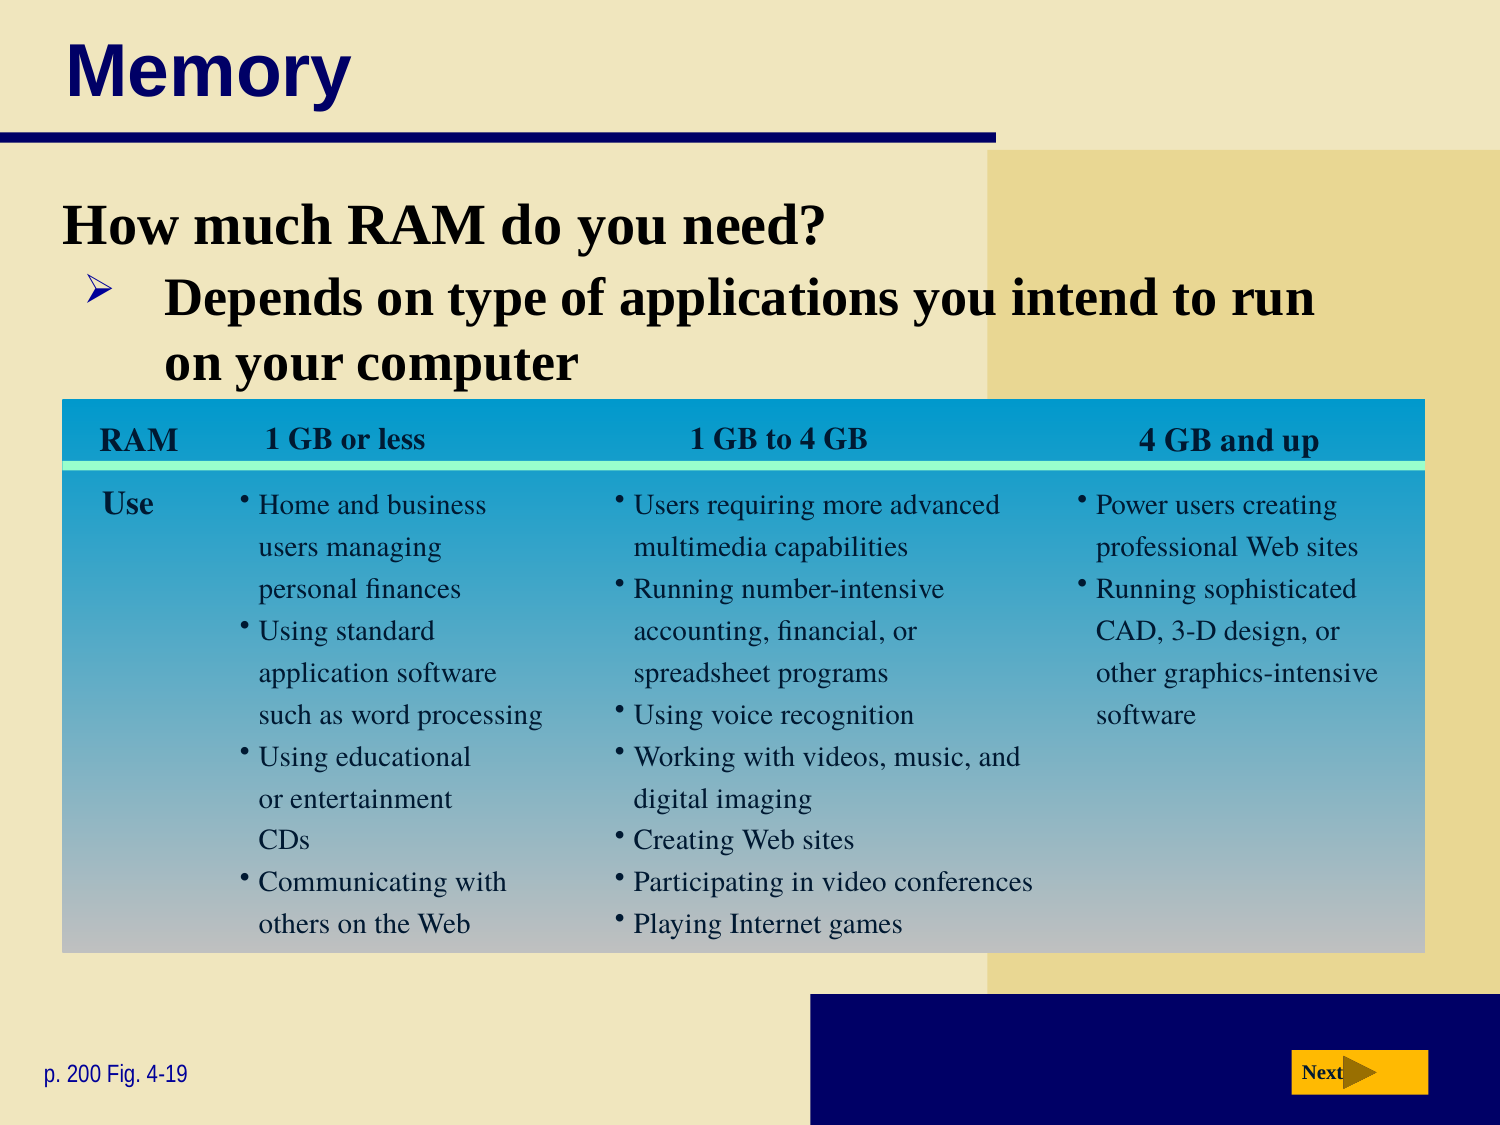

# Memory
How much RAM do you need?
Depends on type of applications you intend to run
on your computer

RAM

Use
1 GB or less
1 GB to 4 GB
4 GB and up
Home and business
users managing
personal finances
Using standard
application software
such as word processing
Using educational
or entertainment
CDs
Communicating with others on the Web
Users requiring more advanced multimedia capabilities
Running number-intensive
accounting, financial, or
spreadsheet programs
Using voice recognition
Working with videos, music, and
digital imaging
Creating Web sites
Participating in video conferences
Playing Internet games
Power users creating professional Web sites
Running sophisticated
CAD, 3-D design, or
other graphics-intensive software
p. 200 Fig. 4-19

Next